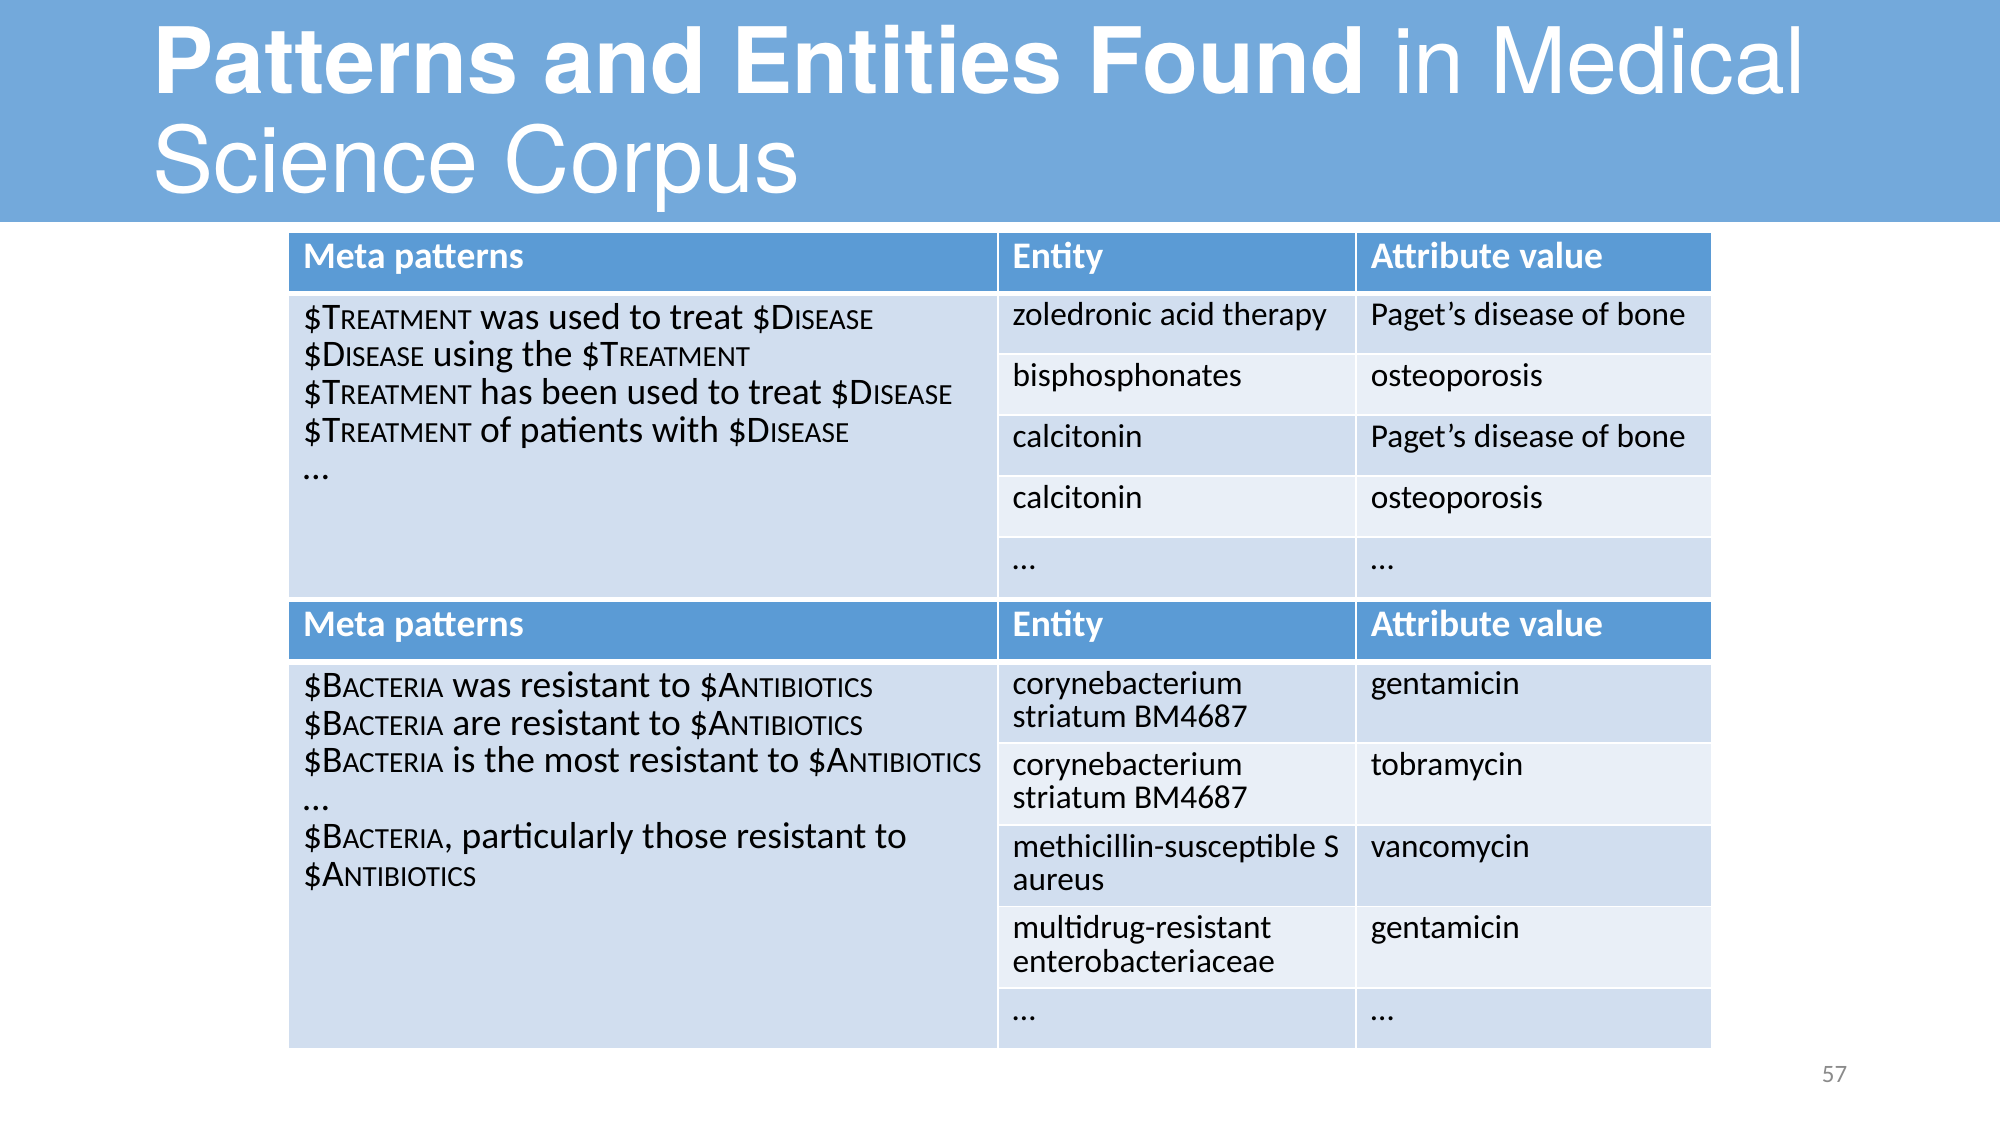

# Patterns and Entities Found in Medical Science Corpus
| Meta patterns | Entity | Attribute value |
| --- | --- | --- |
| $TREATMENT was used to treat $DISEASE $DISEASE using the $TREATMENT $TREATMENT has been used to treat $DISEASE $TREATMENT of patients with $DISEASE … | zoledronic acid therapy | Paget’s disease of bone |
|  | bisphosphonates | osteoporosis |
|  | calcitonin | Paget’s disease of bone |
|  | calcitonin | osteoporosis |
|  | … | … |
| Meta patterns | Entity | Attribute value |
| --- | --- | --- |
| $BACTERIA was resistant to $ANTIBIOTICS $BACTERIA are resistant to $ANTIBIOTICS $BACTERIA is the most resistant to $ANTIBIOTICS … $BACTERIA, particularly those resistant to $ANTIBIOTICS | corynebacterium striatum BM4687 | gentamicin |
|  | corynebacterium striatum BM4687 | tobramycin |
|  | methicillin-susceptible S aureus | vancomycin |
|  | multidrug-resistant enterobacteriaceae | gentamicin |
|  | … | … |
57